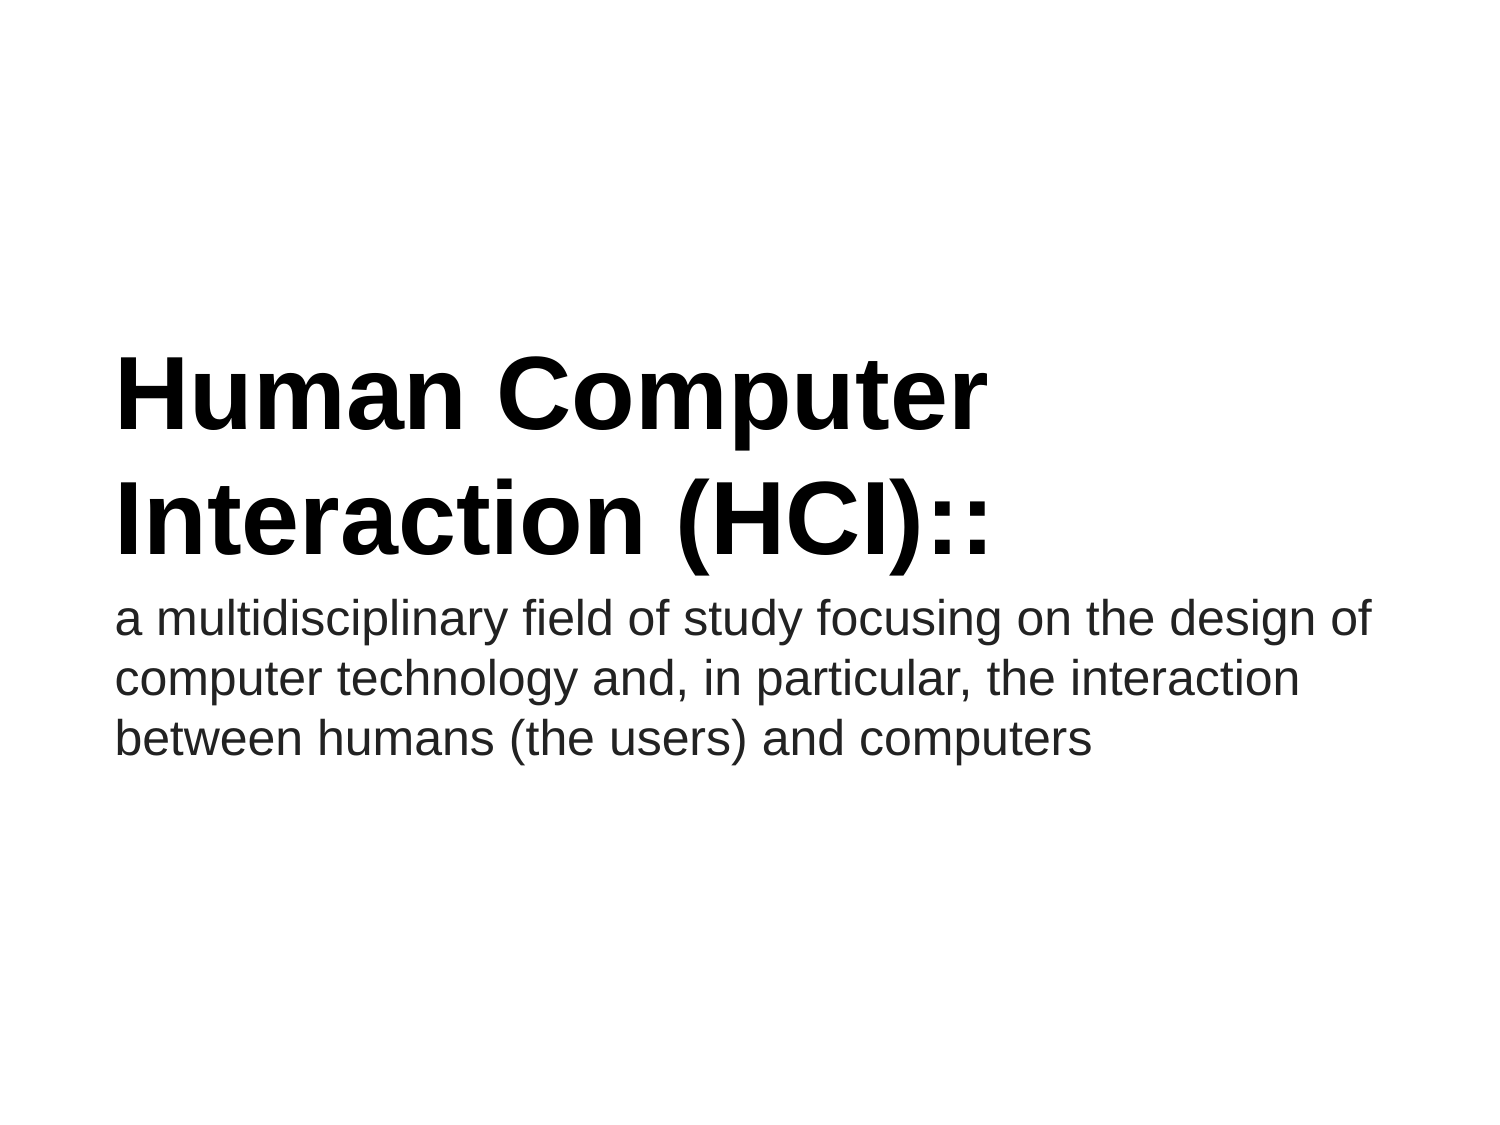

Human Computer Interaction (HCI)::
a multidisciplinary field of study focusing on the design of computer technology and, in particular, the interaction between humans (the users) and computers